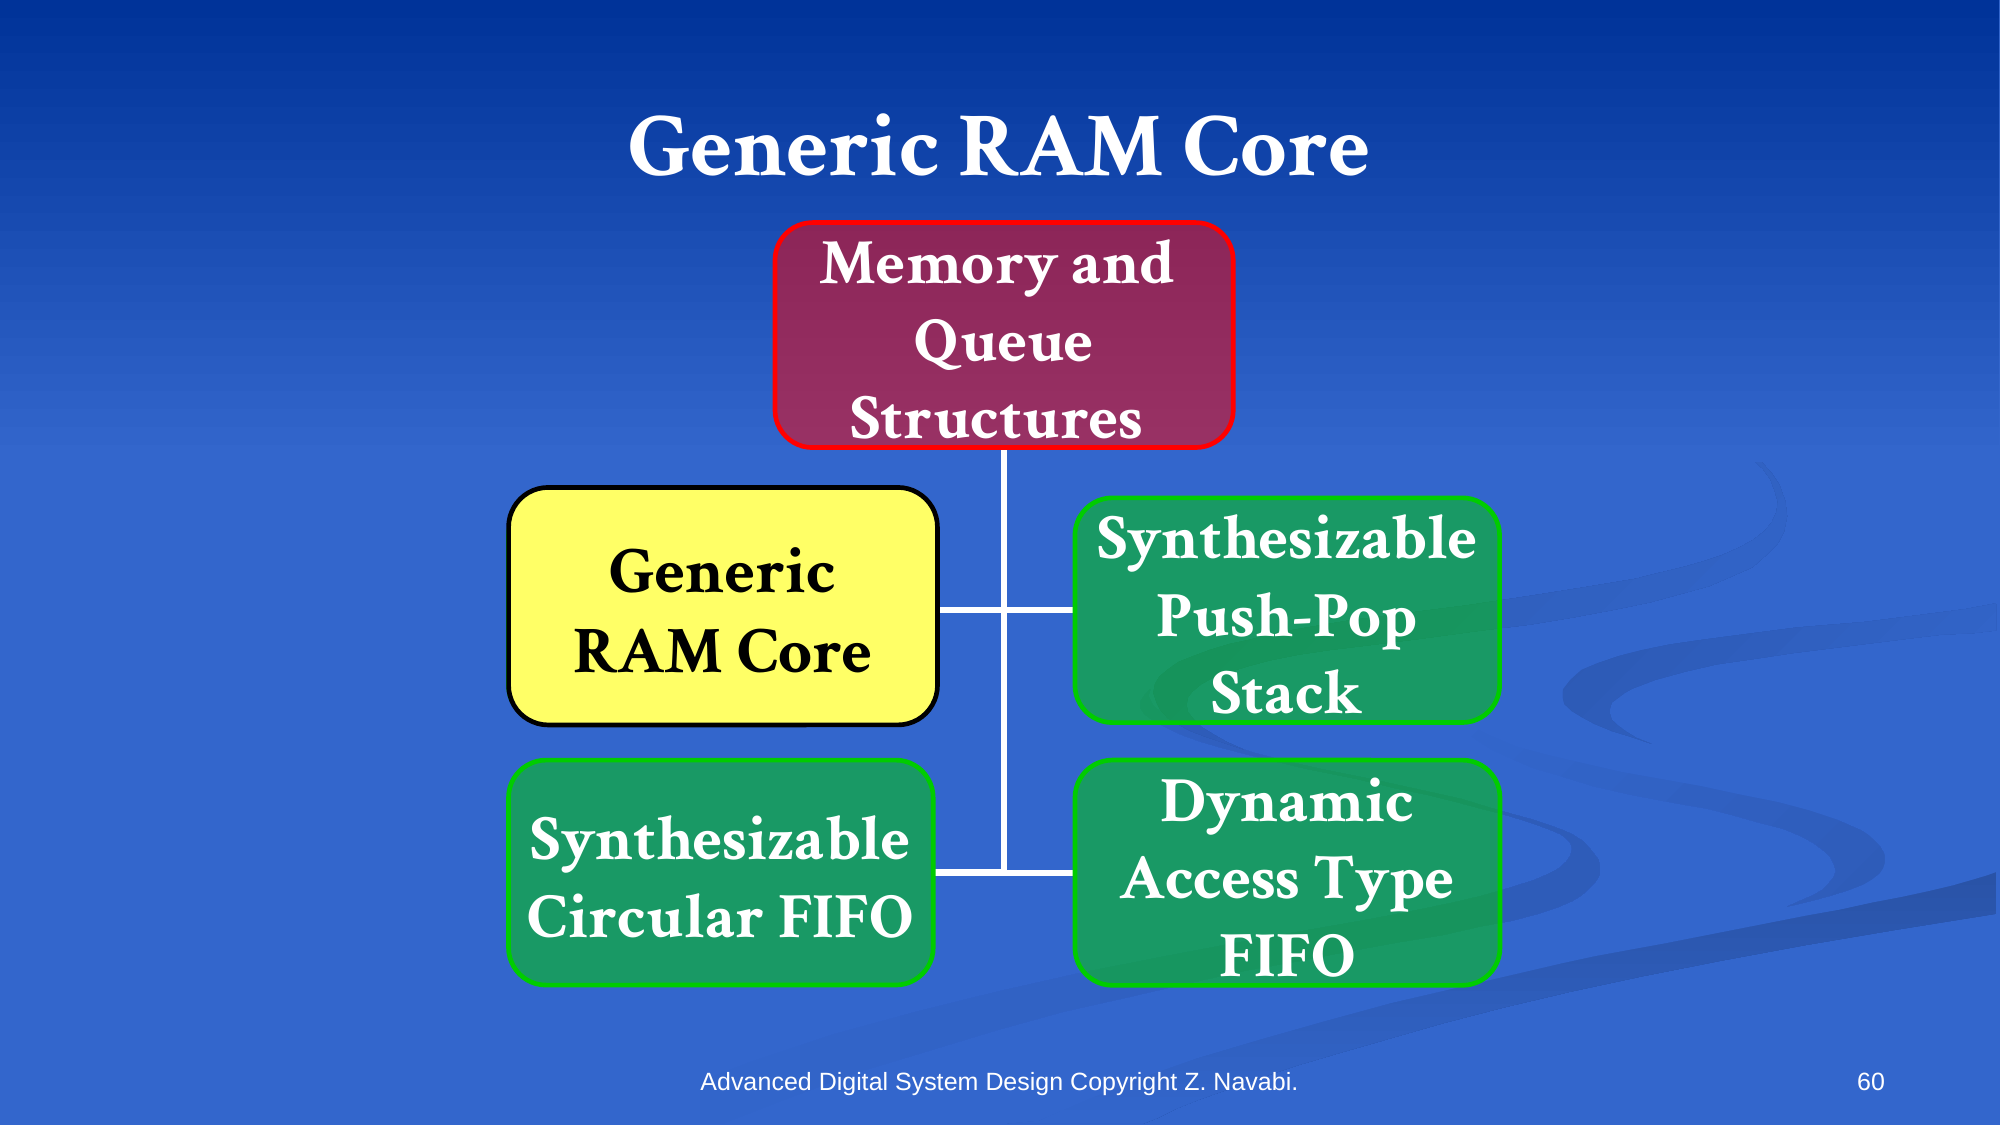

# Generic RAM Core
Memory and
Queue
Structures
Generic
RAM Core
Generic
RAM Core
Synthesizable
Push-Pop
Stack
Synthesizable
Circular FIFO
Dynamic
Access Type
FIFO
Advanced Digital System Design Copyright Z. Navabi.
60